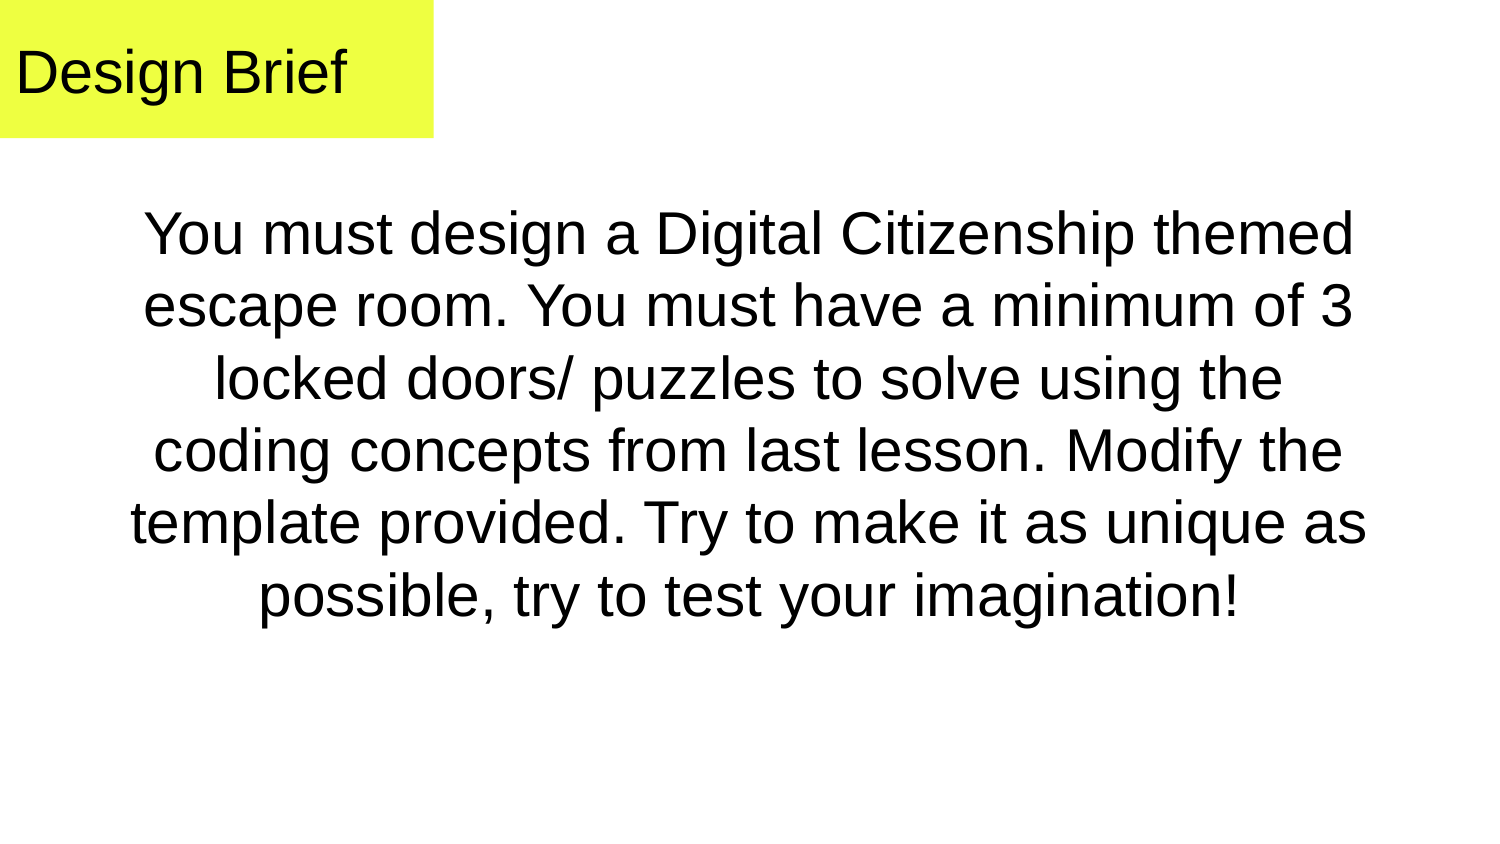

# Design Brief
You must design a Digital Citizenship themed escape room. You must have a minimum of 3 locked doors/ puzzles to solve using the coding concepts from last lesson. Modify the template provided. Try to make it as unique as possible, try to test your imagination!